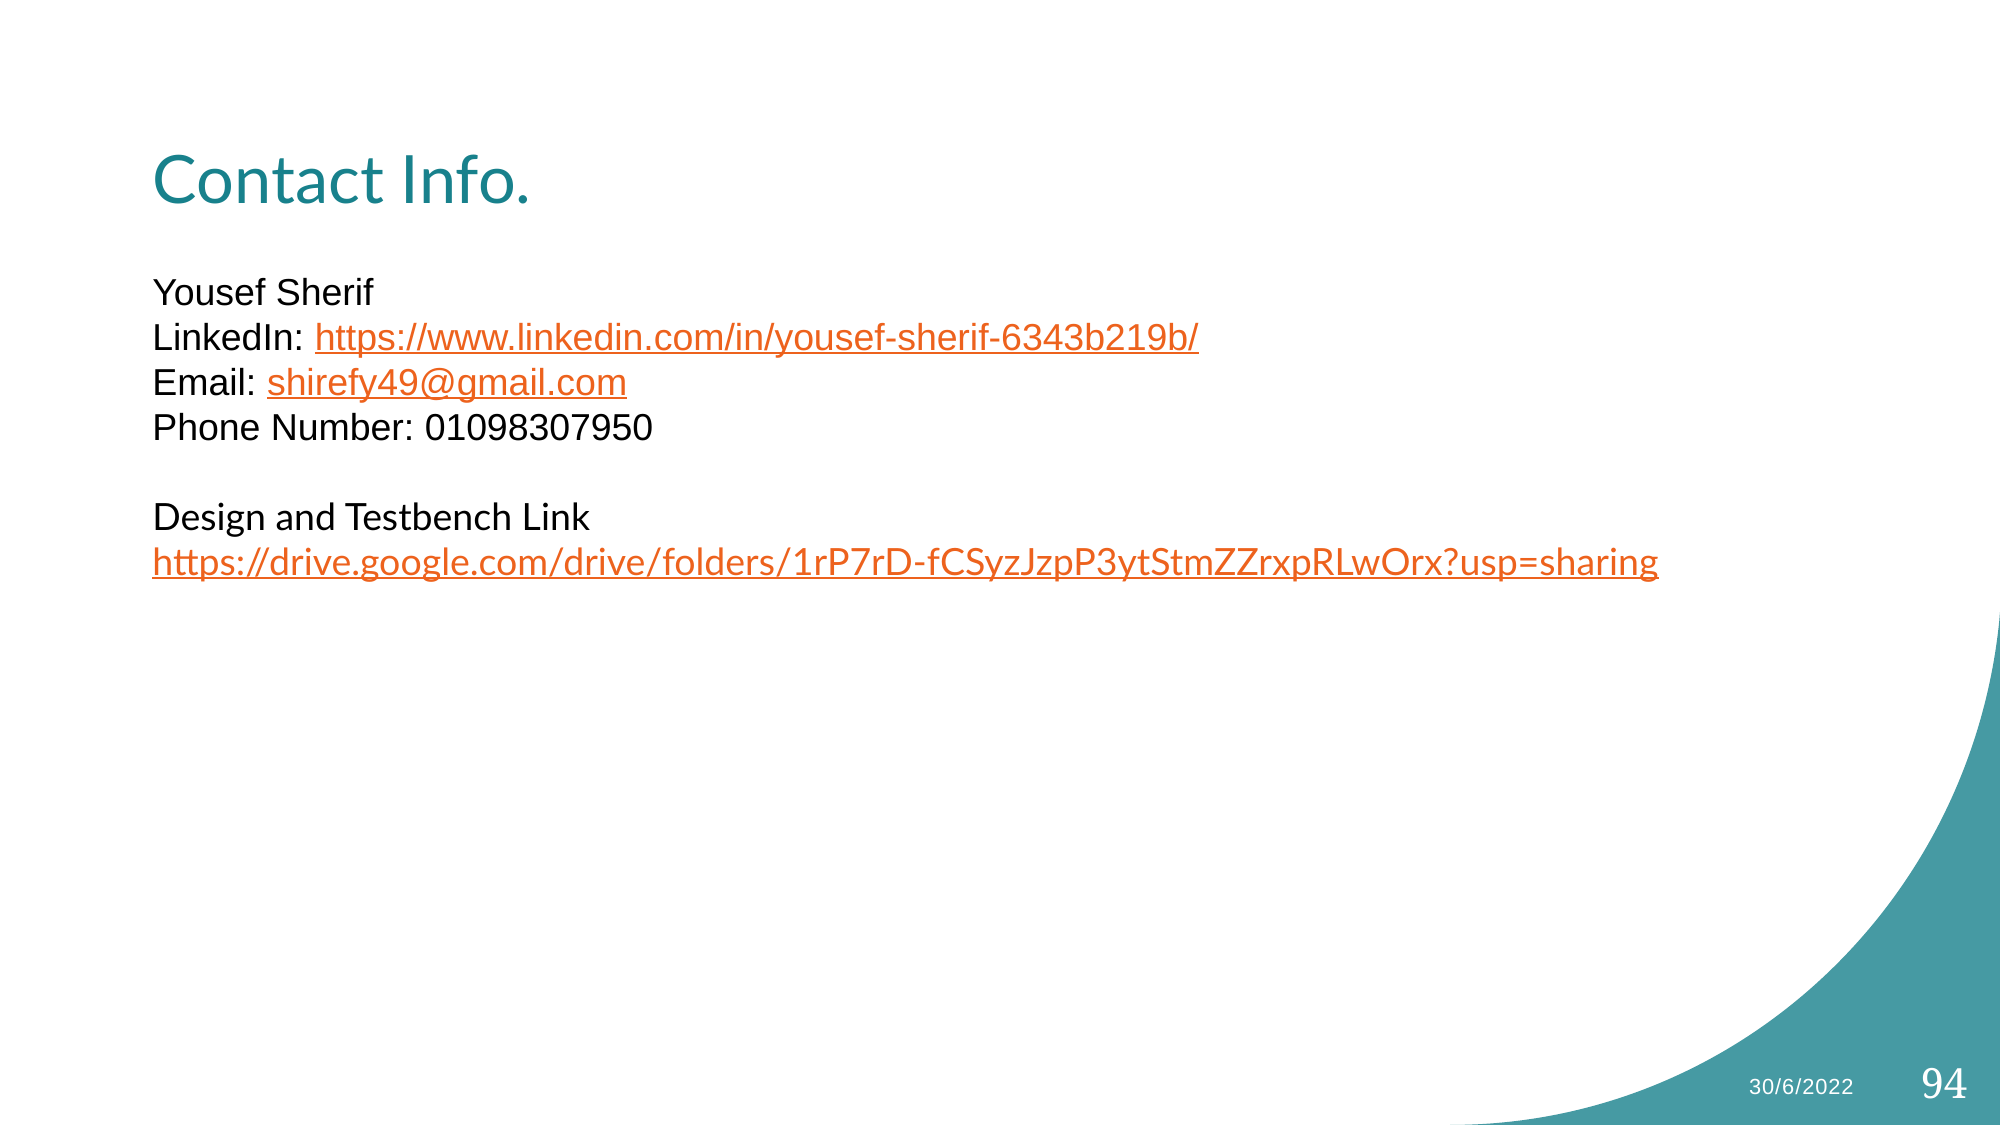

# Contact Info.
Yousef Sherif
LinkedIn: https://www.linkedin.com/in/yousef-sherif-6343b219b/
Email: shirefy49@gmail.com
Phone Number: 01098307950
Design and Testbench Link
https://drive.google.com/drive/folders/1rP7rD-fCSyzJzpP3ytStmZZrxpRLwOrx?usp=sharing
30/6/2022
94